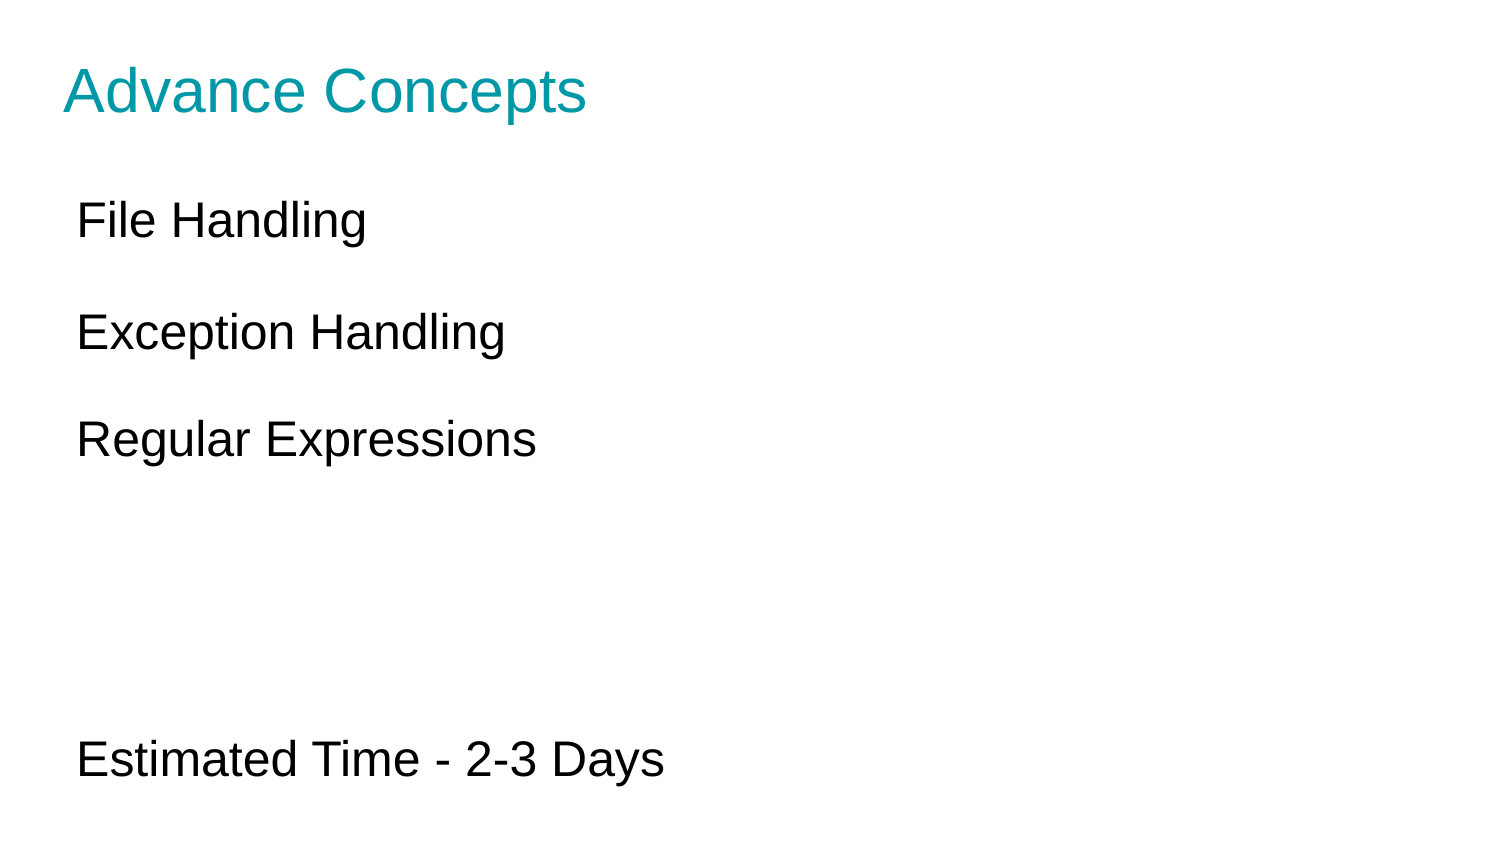

Advance Concepts
File Handling

Exception Handling
Regular Expressions
Estimated Time - 2-3 Days